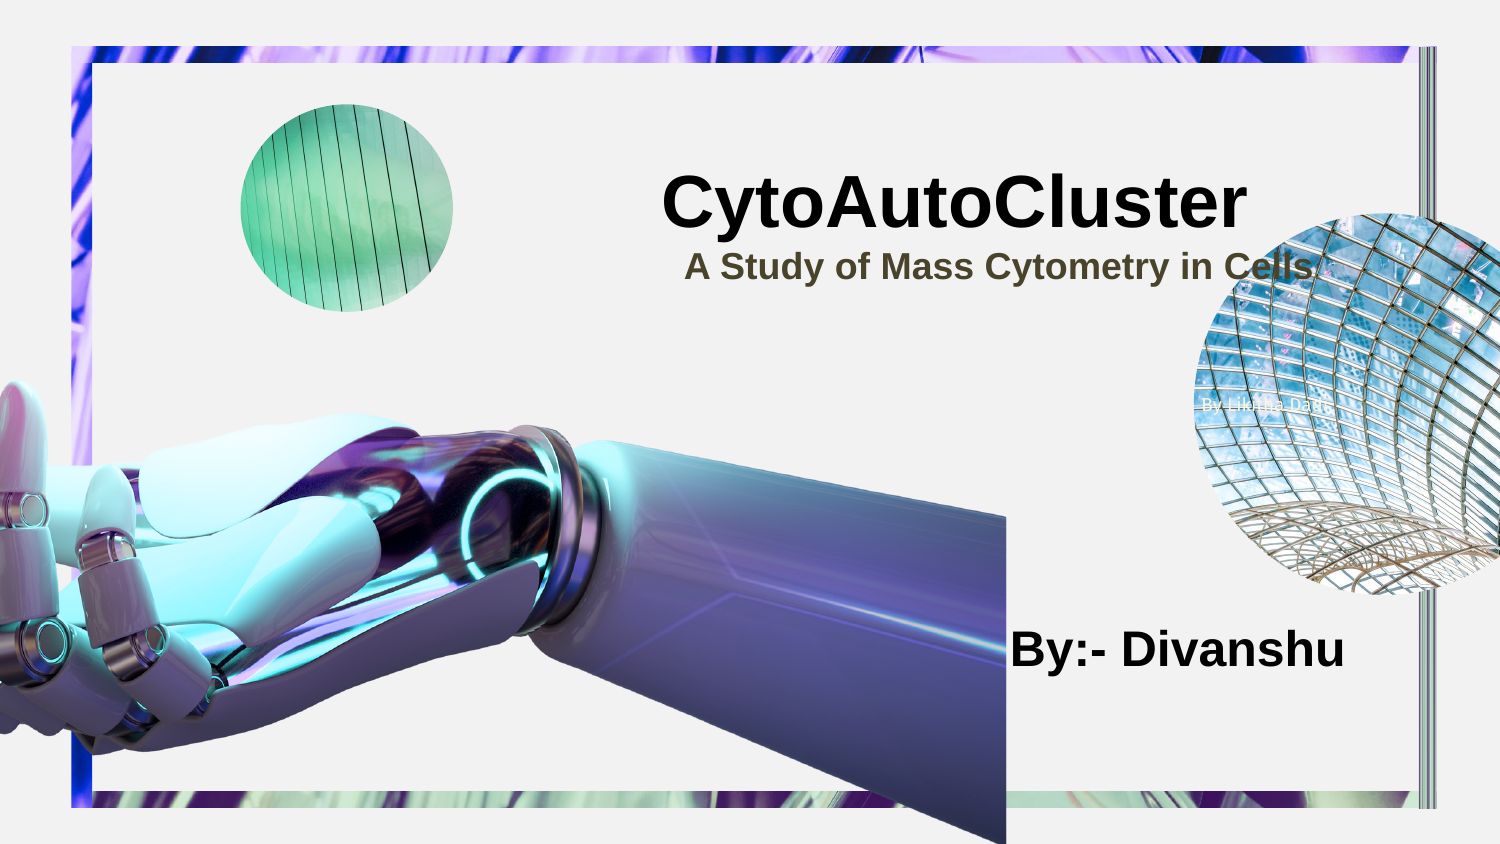

CytoAutoCluster
By Likitha Dadi
A Study of Mass Cytometry in Cells

By:- Divanshu